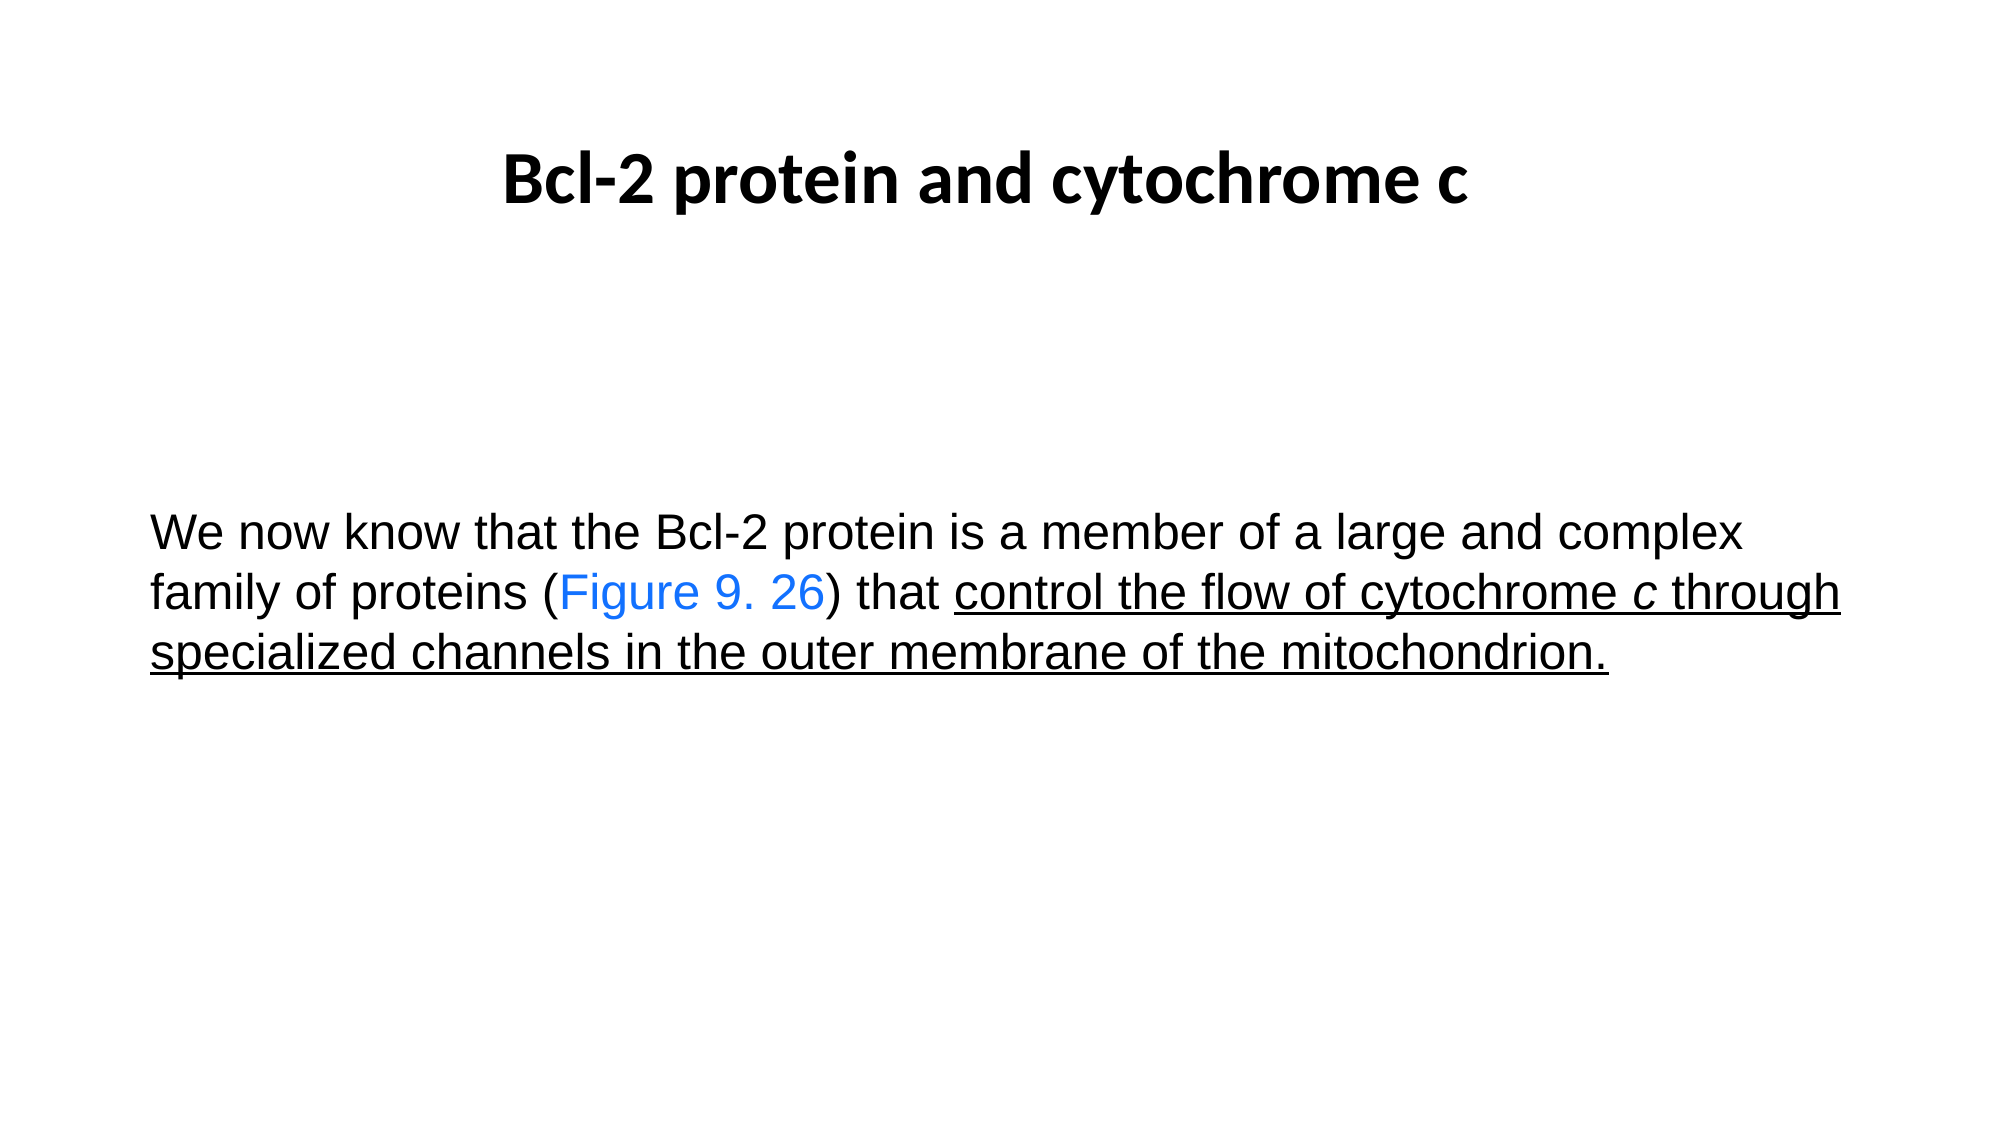

Bcl-2 protein and cytochrome c
We now know that the Bcl-2 protein is a member of a large and complex family of proteins (Figure 9. 26) that control the flow of cytochrome c through specialized channels in the outer membrane of the mitochondrion.